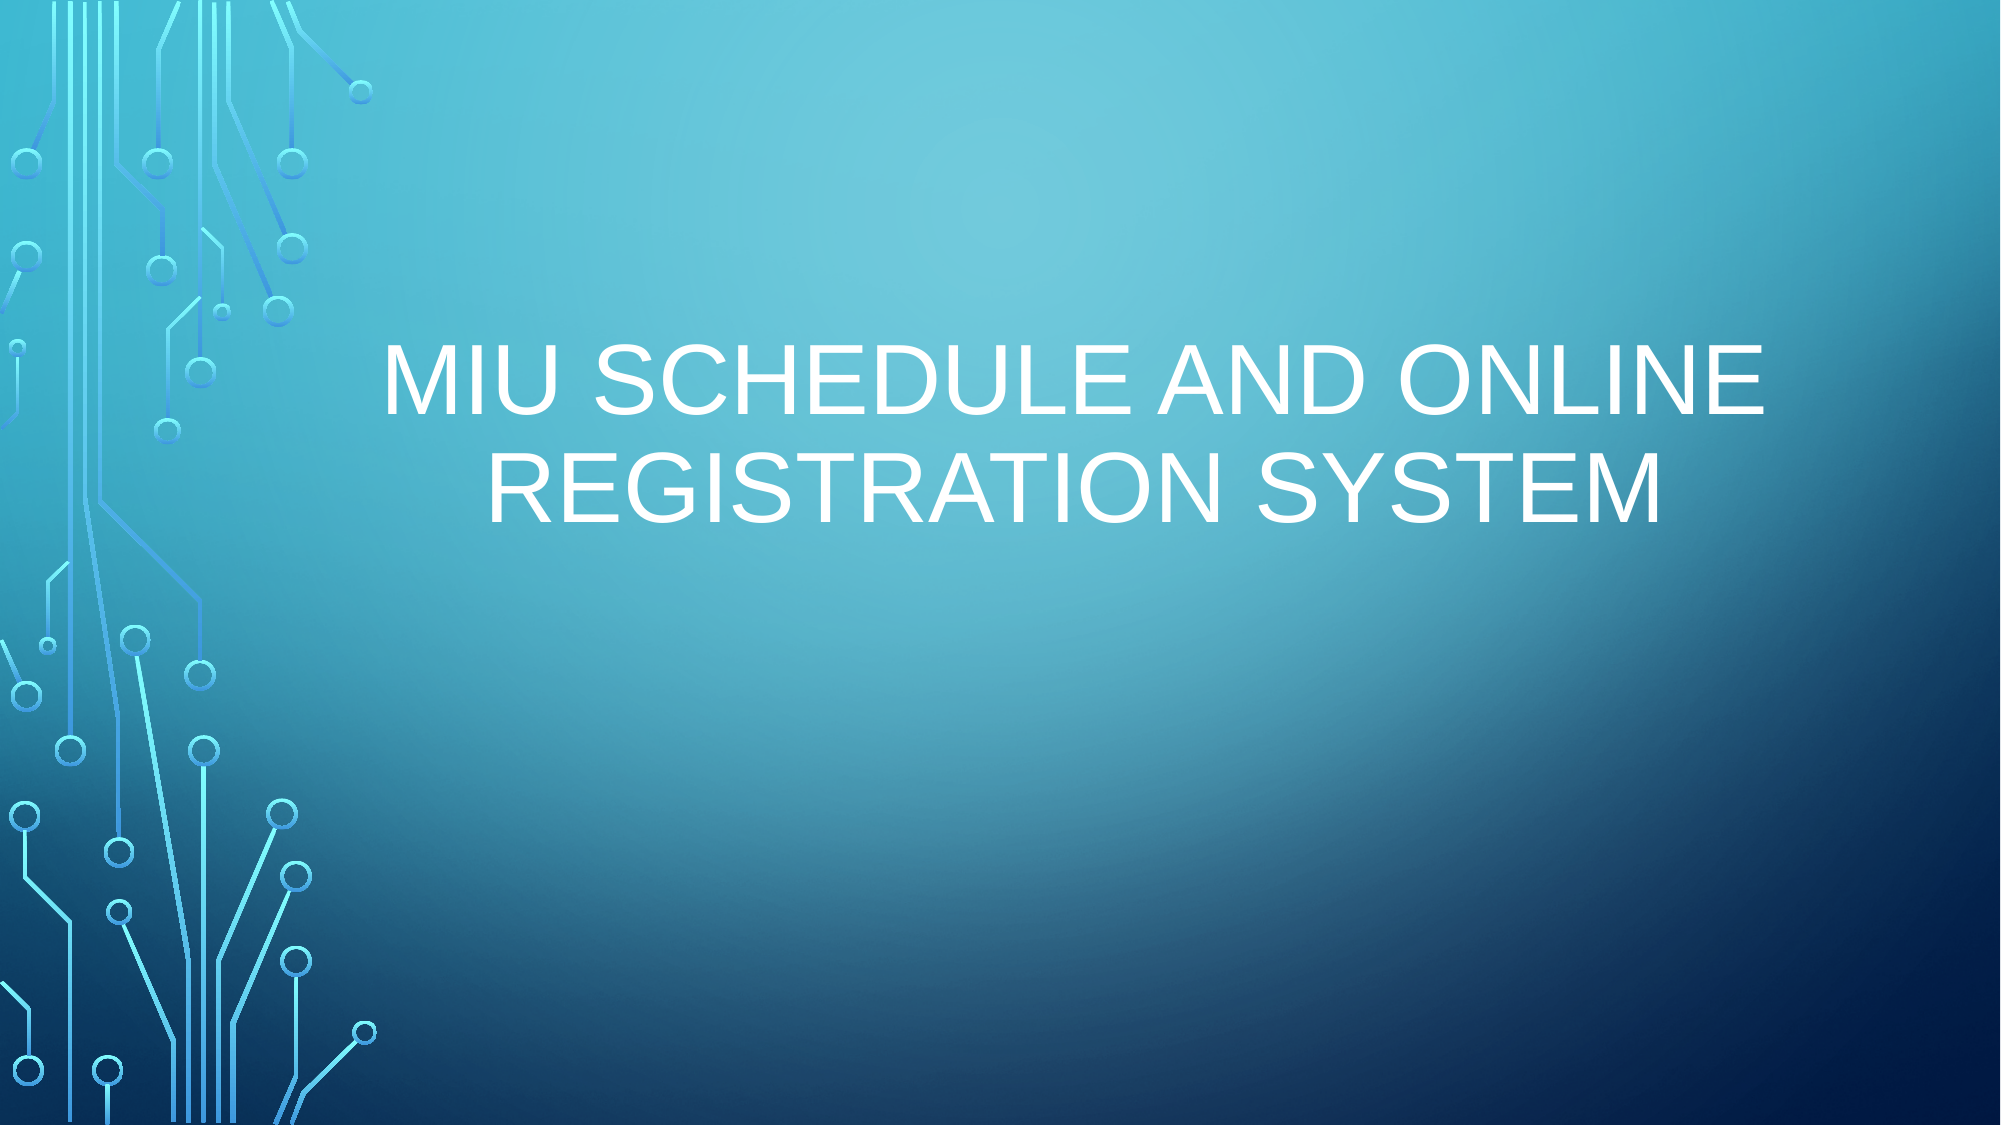

# Miu Schedule And Online Registration System